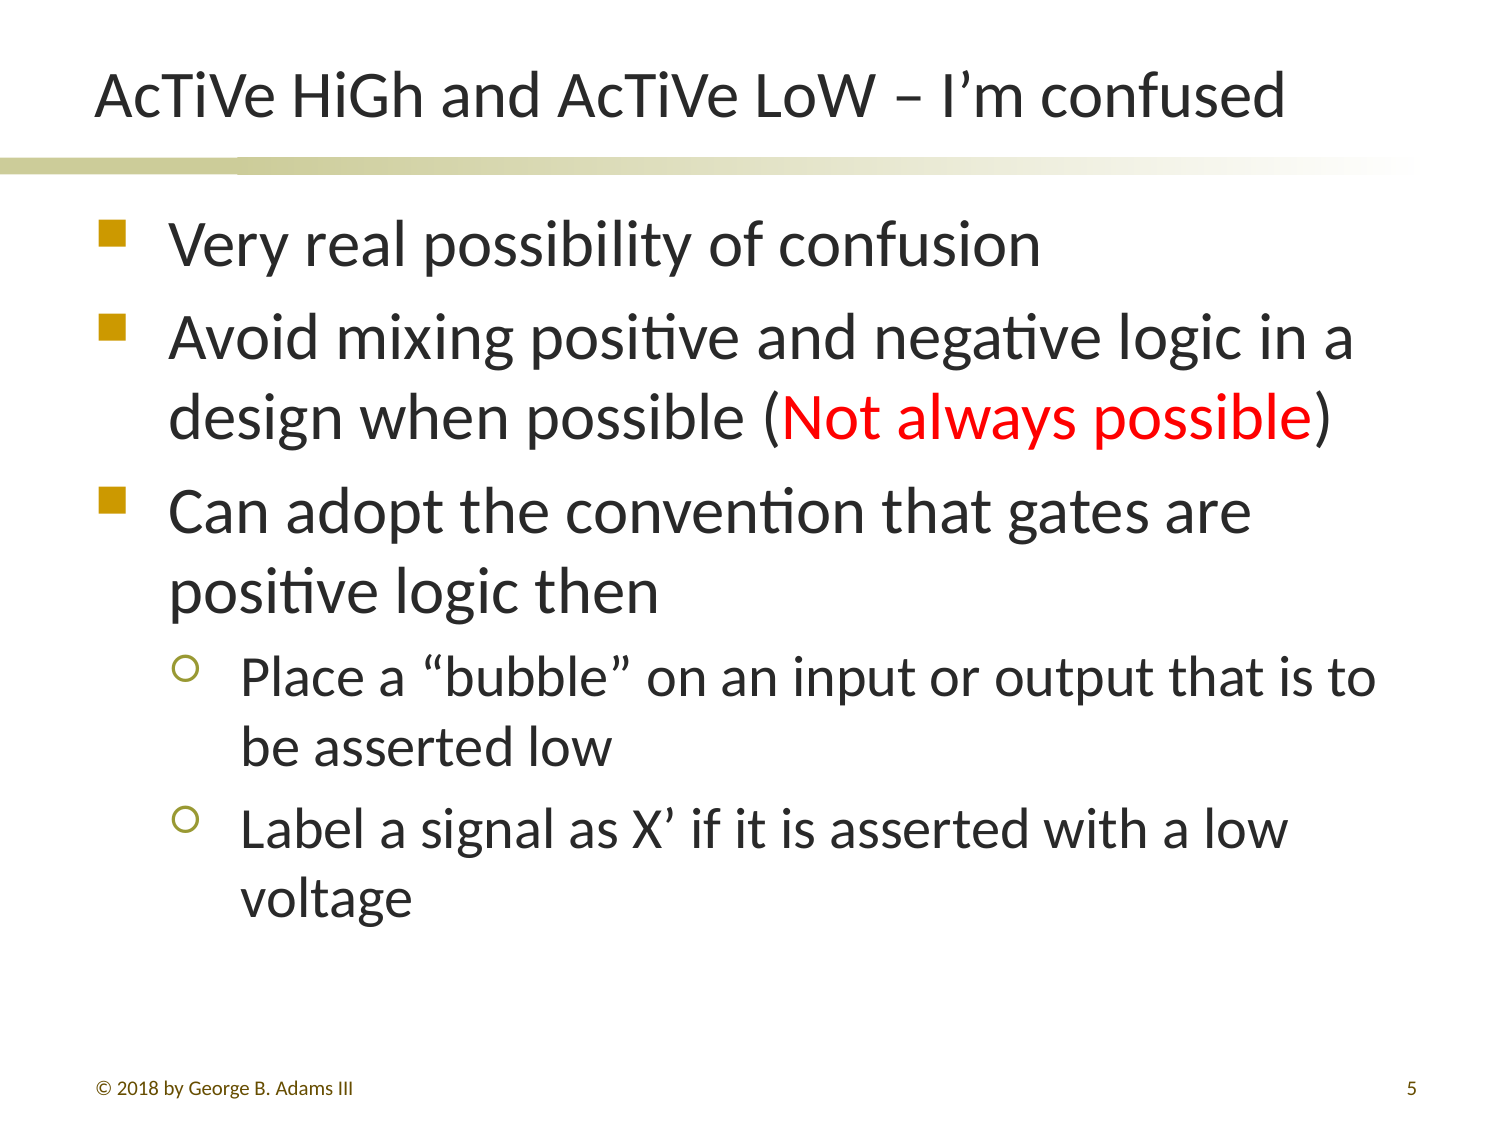

# AcTiVe HiGh and AcTiVe LoW – I’m confused
Very real possibility of confusion
Avoid mixing positive and negative logic in a design when possible (Not always possible)
Can adopt the convention that gates are positive logic then
Place a “bubble” on an input or output that is to be asserted low
Label a signal as X’ if it is asserted with a low voltage
© 2018 by George B. Adams III
5